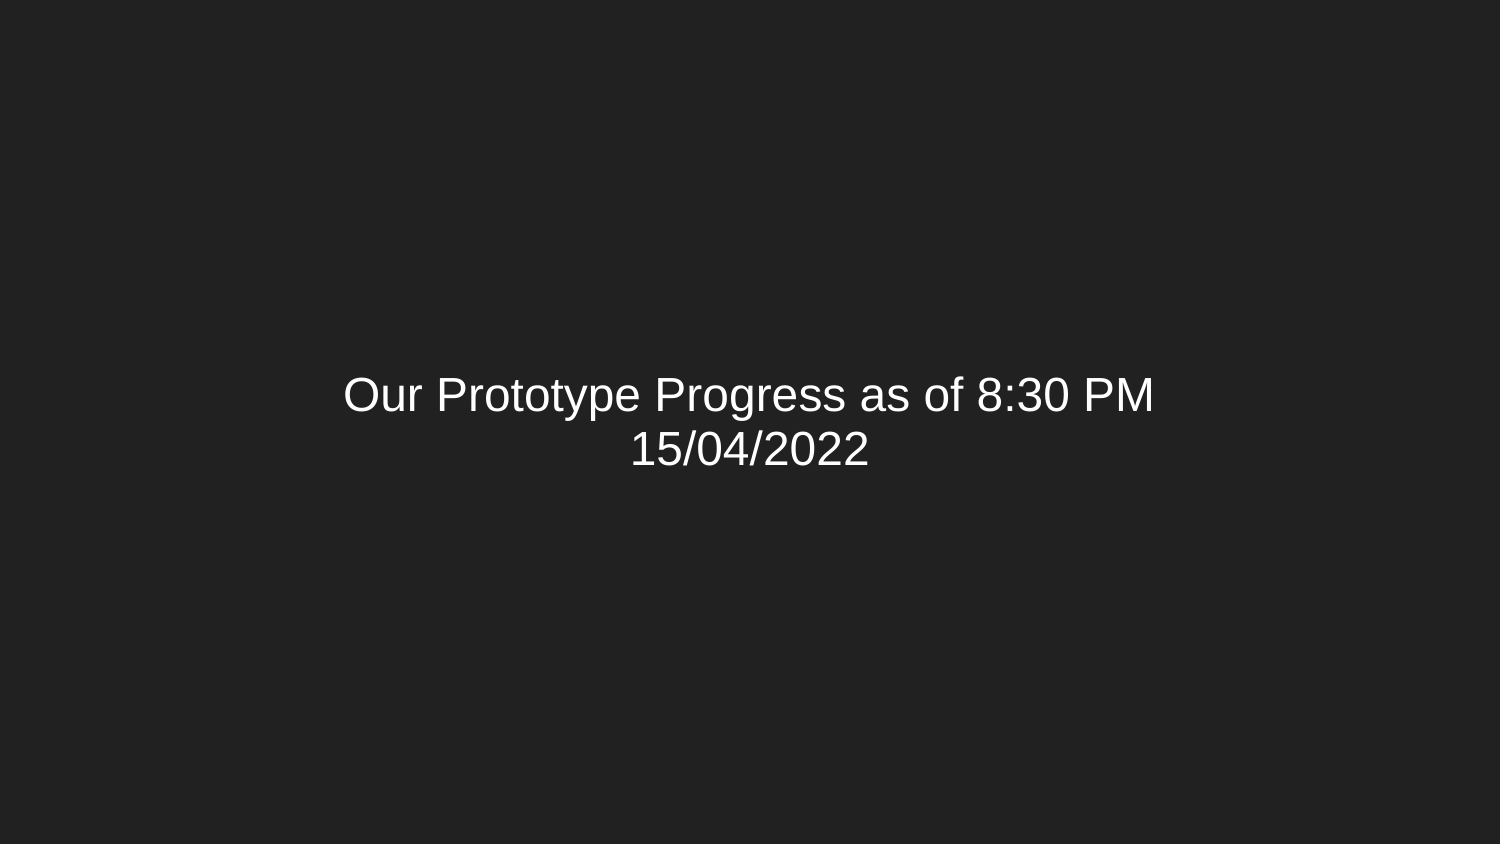

# Our Prototype Progress as of 8:30 PM
15/04/2022